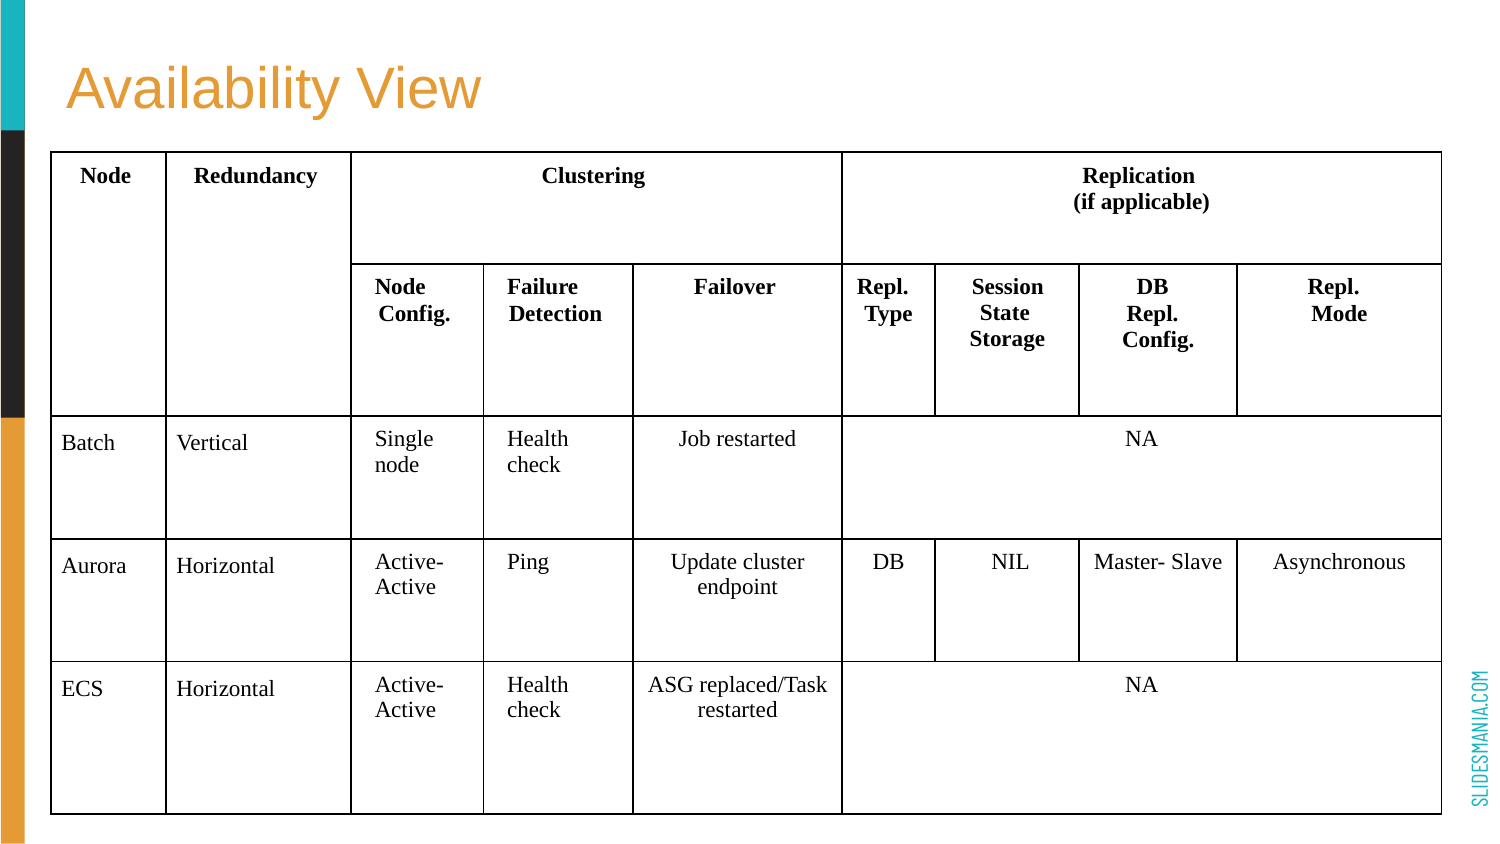

# Availability View
| Node | Redundancy | Clustering |  |  | Replication (if applicable) |  |  |  |
| --- | --- | --- | --- | --- | --- | --- | --- | --- |
|  |  | Node Config. | Failure Detection | Failover | Repl. Type | Session State Storage | DB Repl. Config. | Repl. Mode |
| Batch | Vertical | Single node | Health check | Job restarted | NA |  |  |  |
| Aurora | Horizontal | Active-Active | Ping | Update cluster endpoint | DB | NIL | Master- Slave | Asynchronous |
| ECS | Horizontal | Active-Active | Health check | ASG replaced/Task restarted | NA |  |  |  |